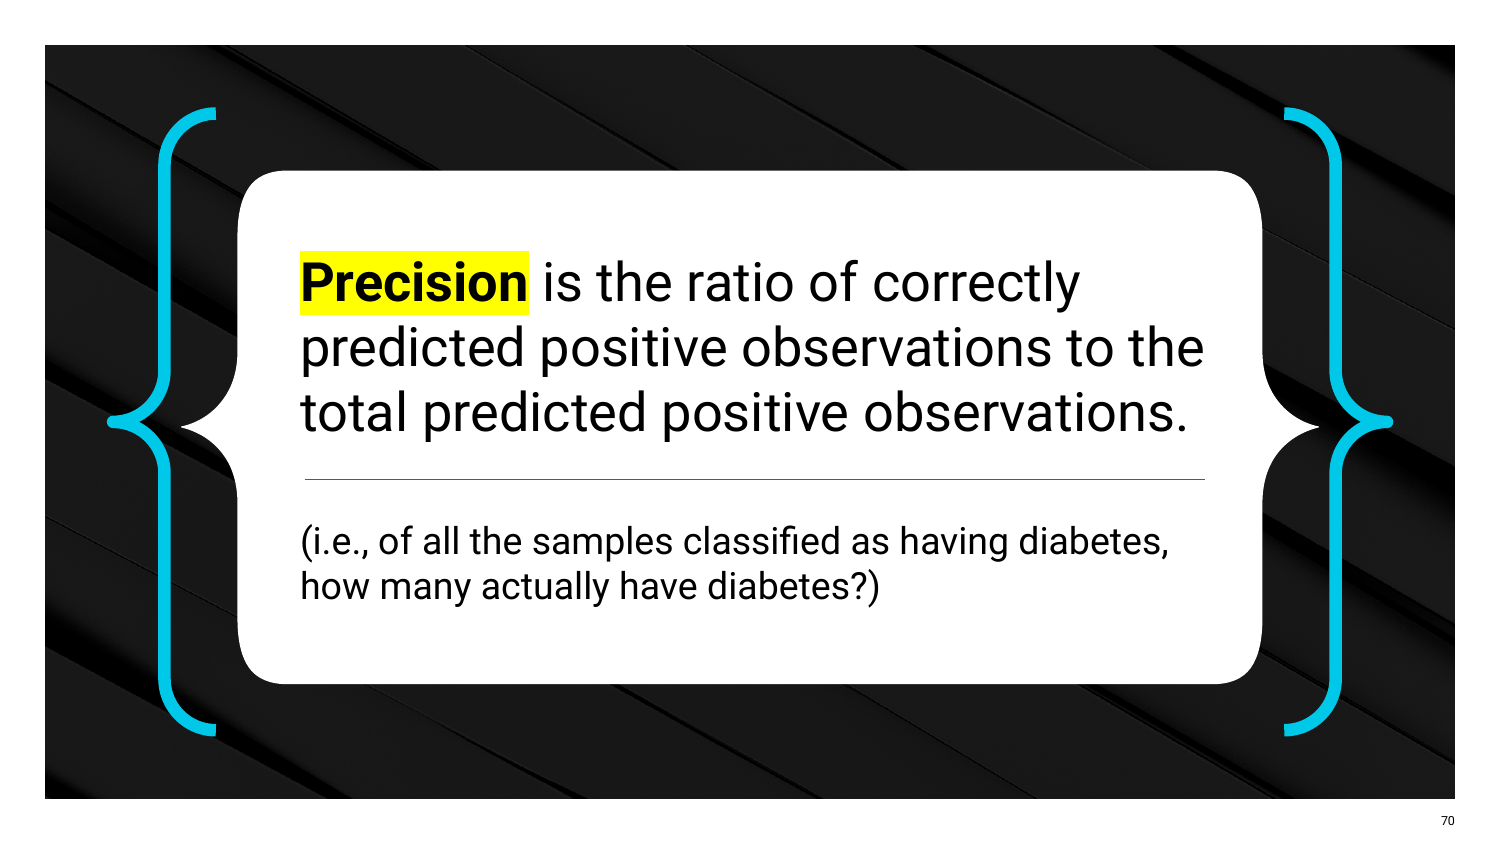

Precision is the ratio of correctly predicted positive observations to the total predicted positive observations.
(i.e., of all the samples classified as having diabetes, how many actually have diabetes?)

70